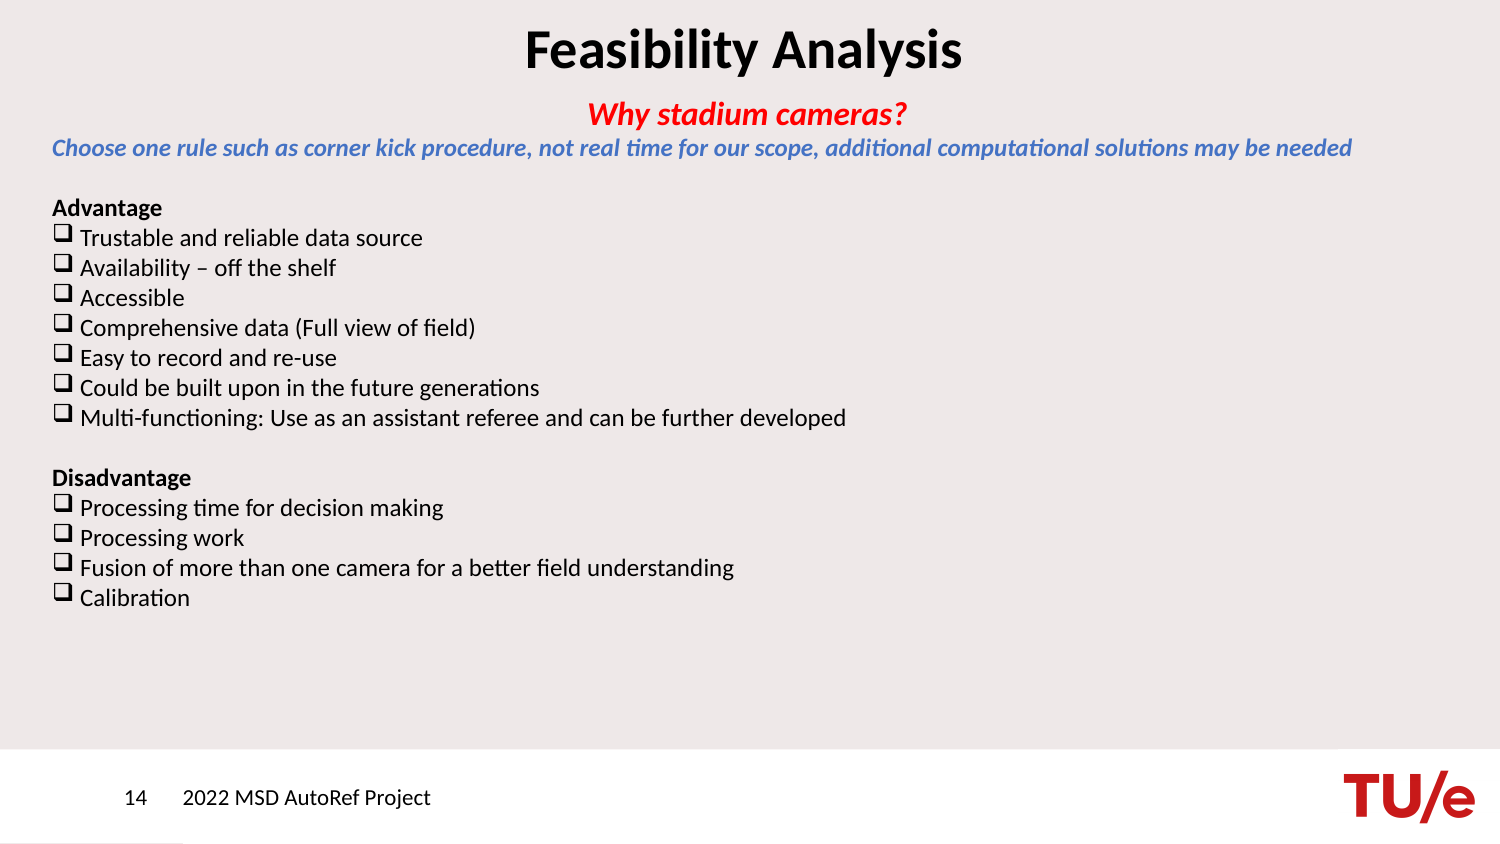

# Feasibility Analysis
Why stadium cameras?
Choose one rule such as corner kick procedure, not real time for our scope, additional computational solutions may be needed

Advantage
Trustable and reliable data source
Availability – off the shelf
Accessible
Comprehensive data (Full view of field)
Easy to record and re-use
Could be built upon in the future generations
Multi-functioning: Use as an assistant referee and can be further developed

Disadvantage
Processing time for decision making
Processing work
Fusion of more than one camera for a better field understanding
Calibration

14
2022 MSD AutoRef Project